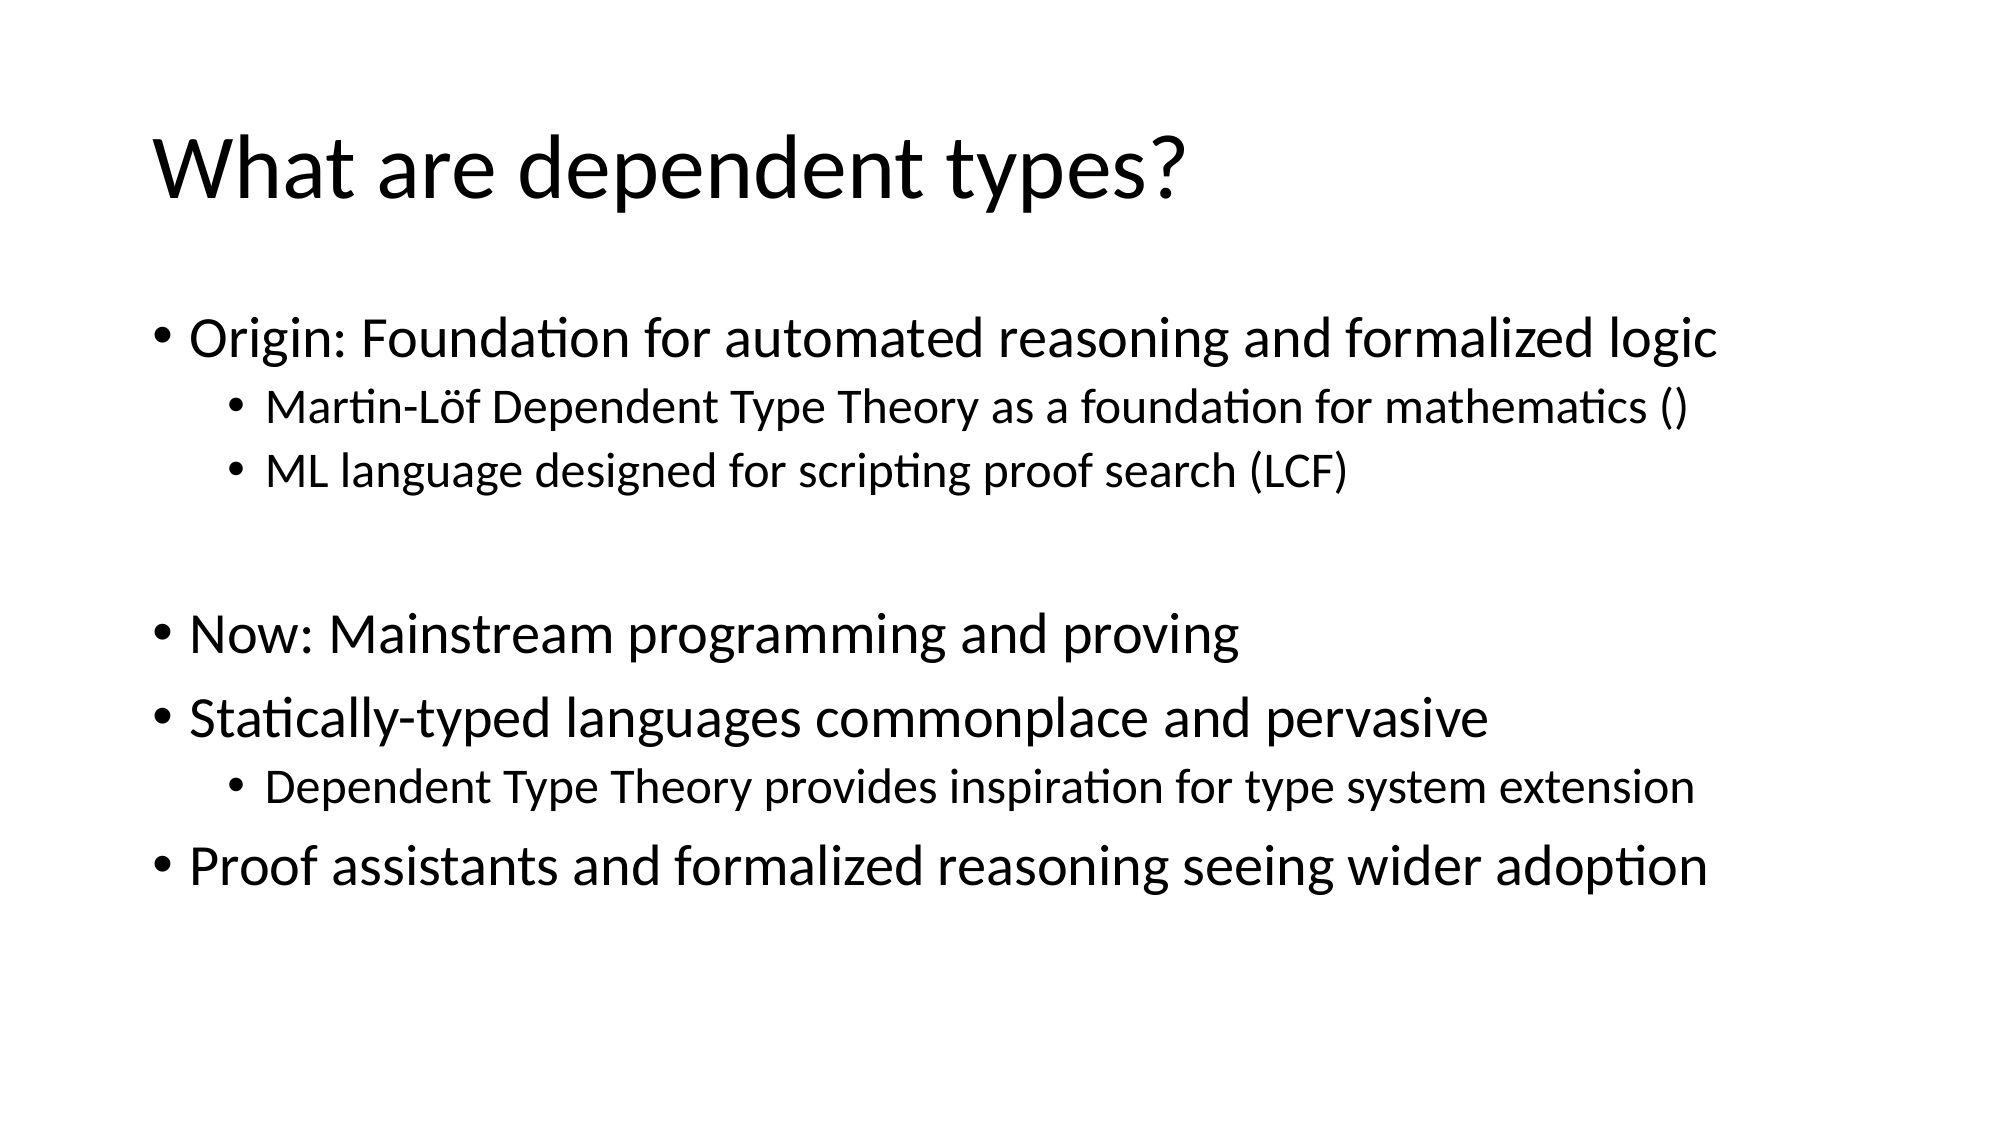

# What are dependent types?
Origin: Foundation for automated reasoning and formalized logic
Martin-Löf Dependent Type Theory as a foundation for mathematics ()
ML language designed for scripting proof search (LCF)

Now: Mainstream programming and proving
Statically-typed languages commonplace and pervasive
Dependent Type Theory provides inspiration for type system extension
Proof assistants and formalized reasoning seeing wider adoption